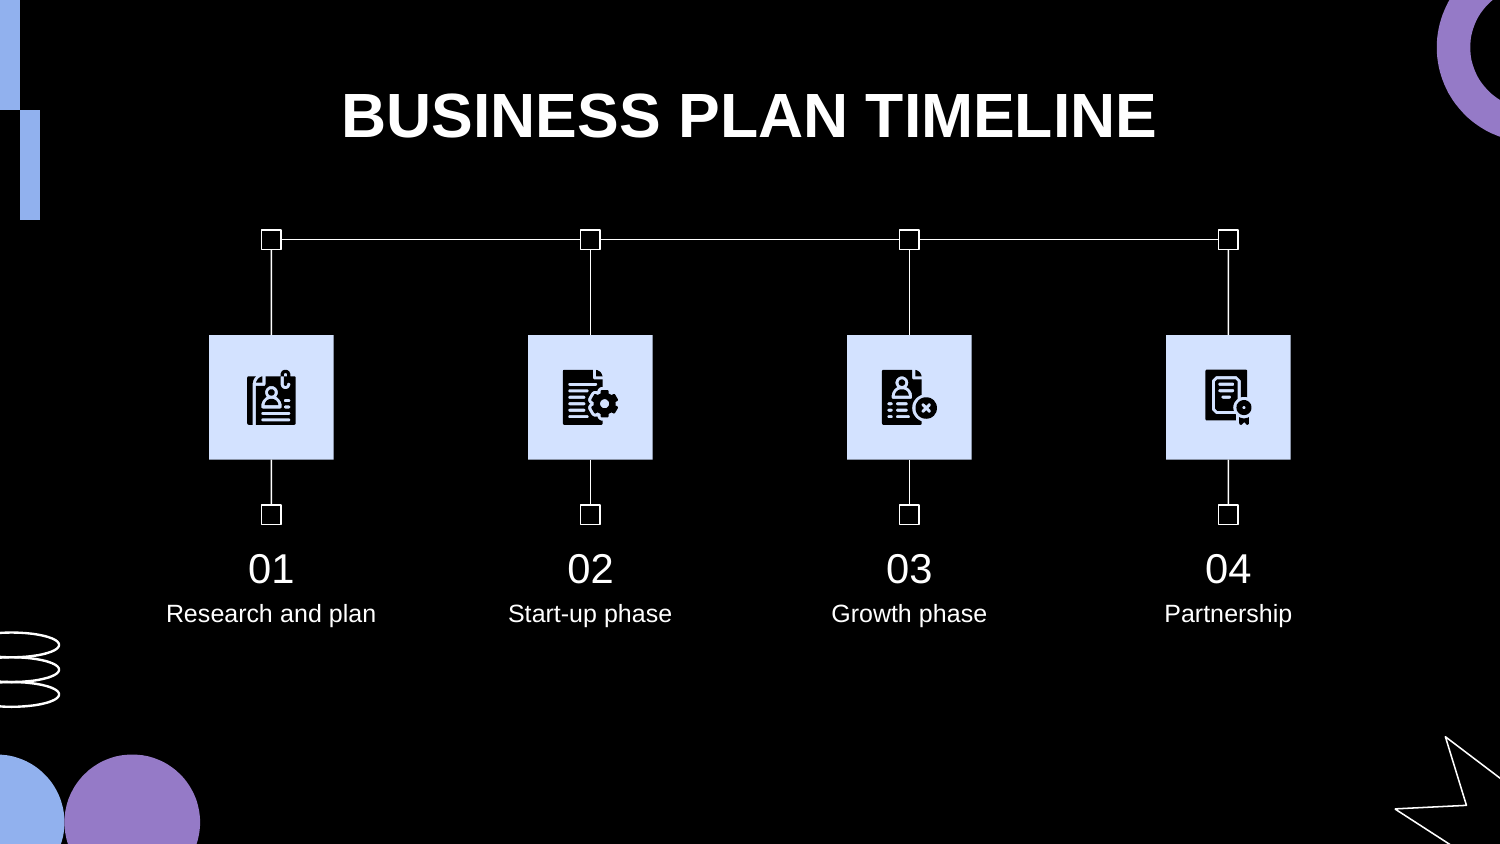

# BUSINESS PLAN TIMELINE

01
02
03
04
Research and plan
Start-up phase
Growth phase
Partnership